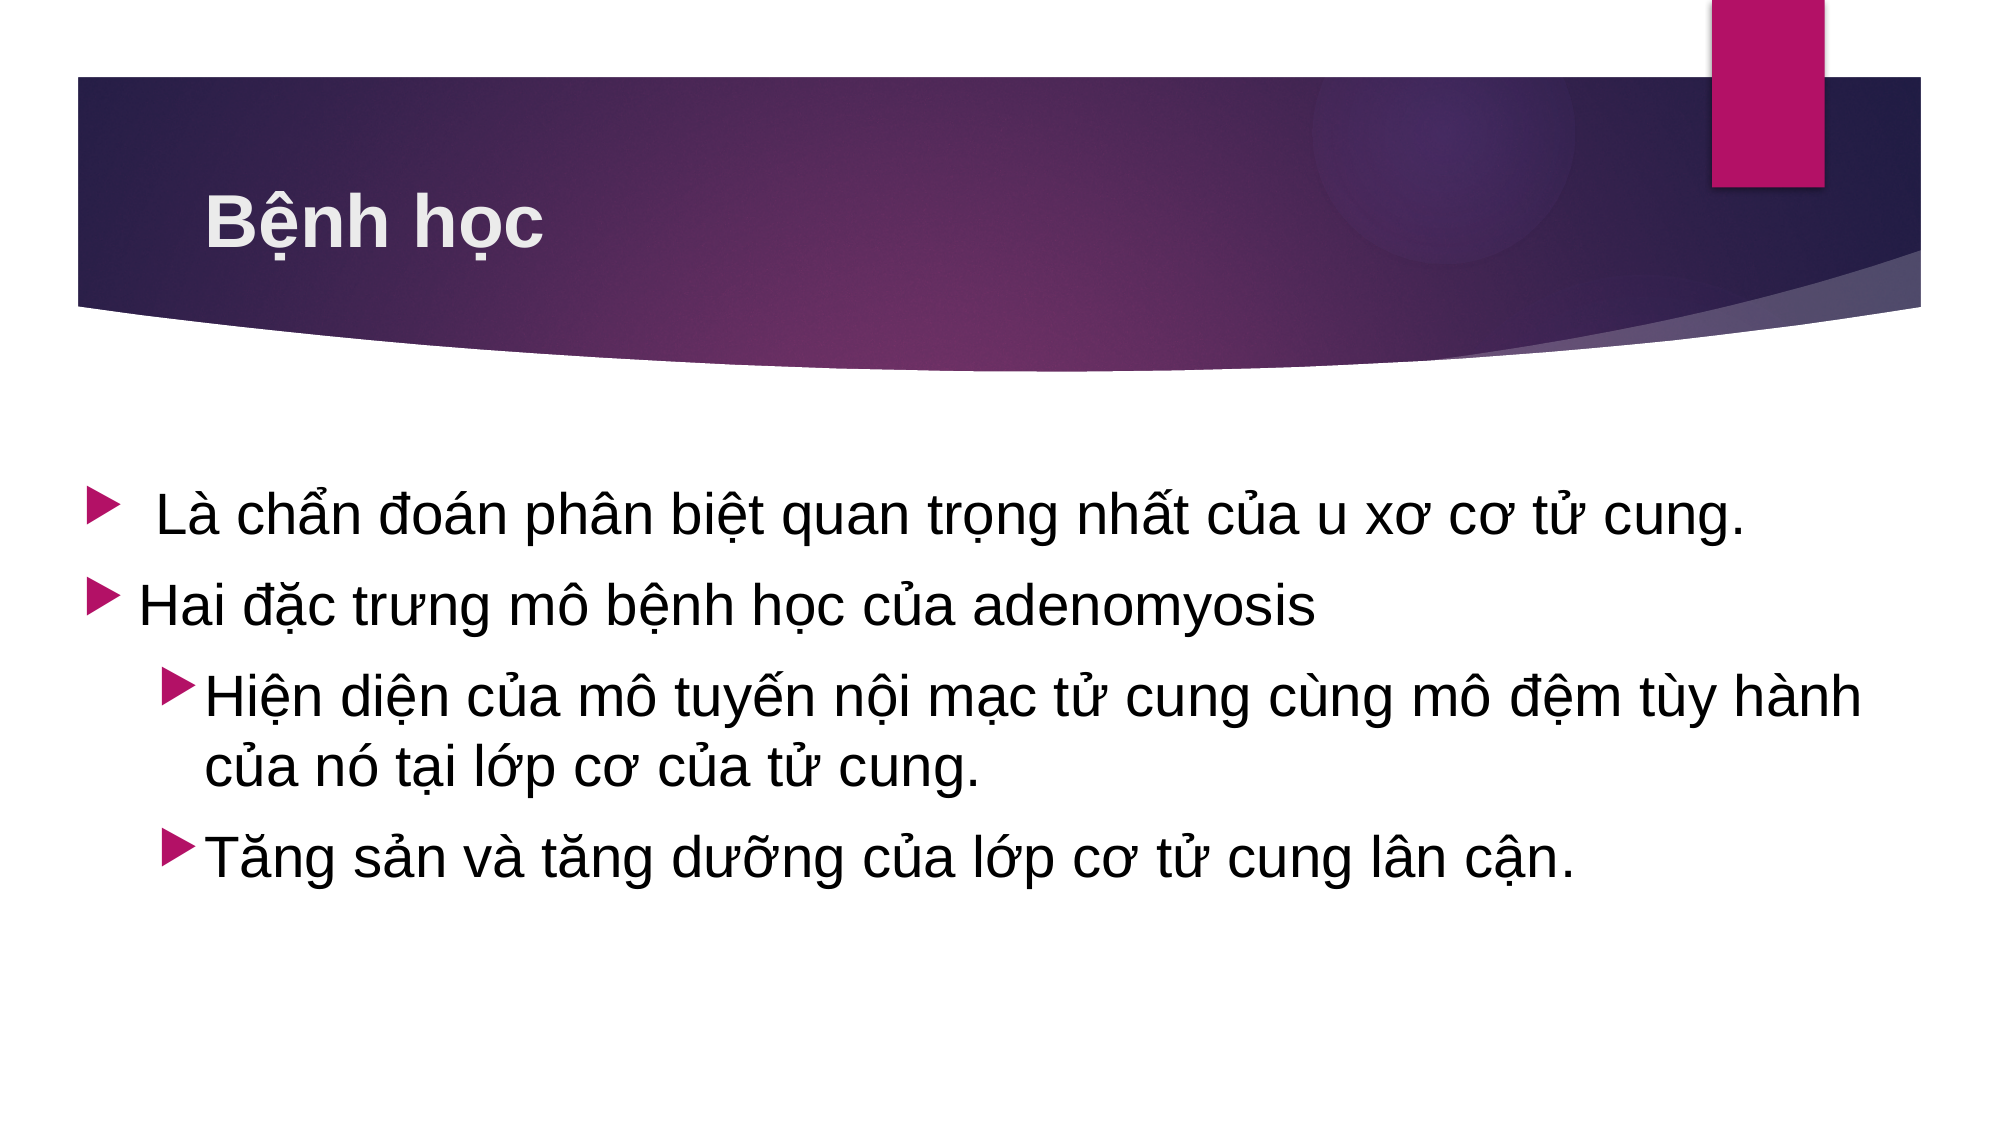

# Bệnh học
 Là chẩn đoán phân biệt quan trọng nhất của u xơ cơ tử cung.
Hai đặc trưng mô bệnh học của adenomyosis
Hiện diện của mô tuyến nội mạc tử cung cùng mô đệm tùy hành của nó tại lớp cơ của tử cung.
Tăng sản và tăng dưỡng của lớp cơ tử cung lân cận.